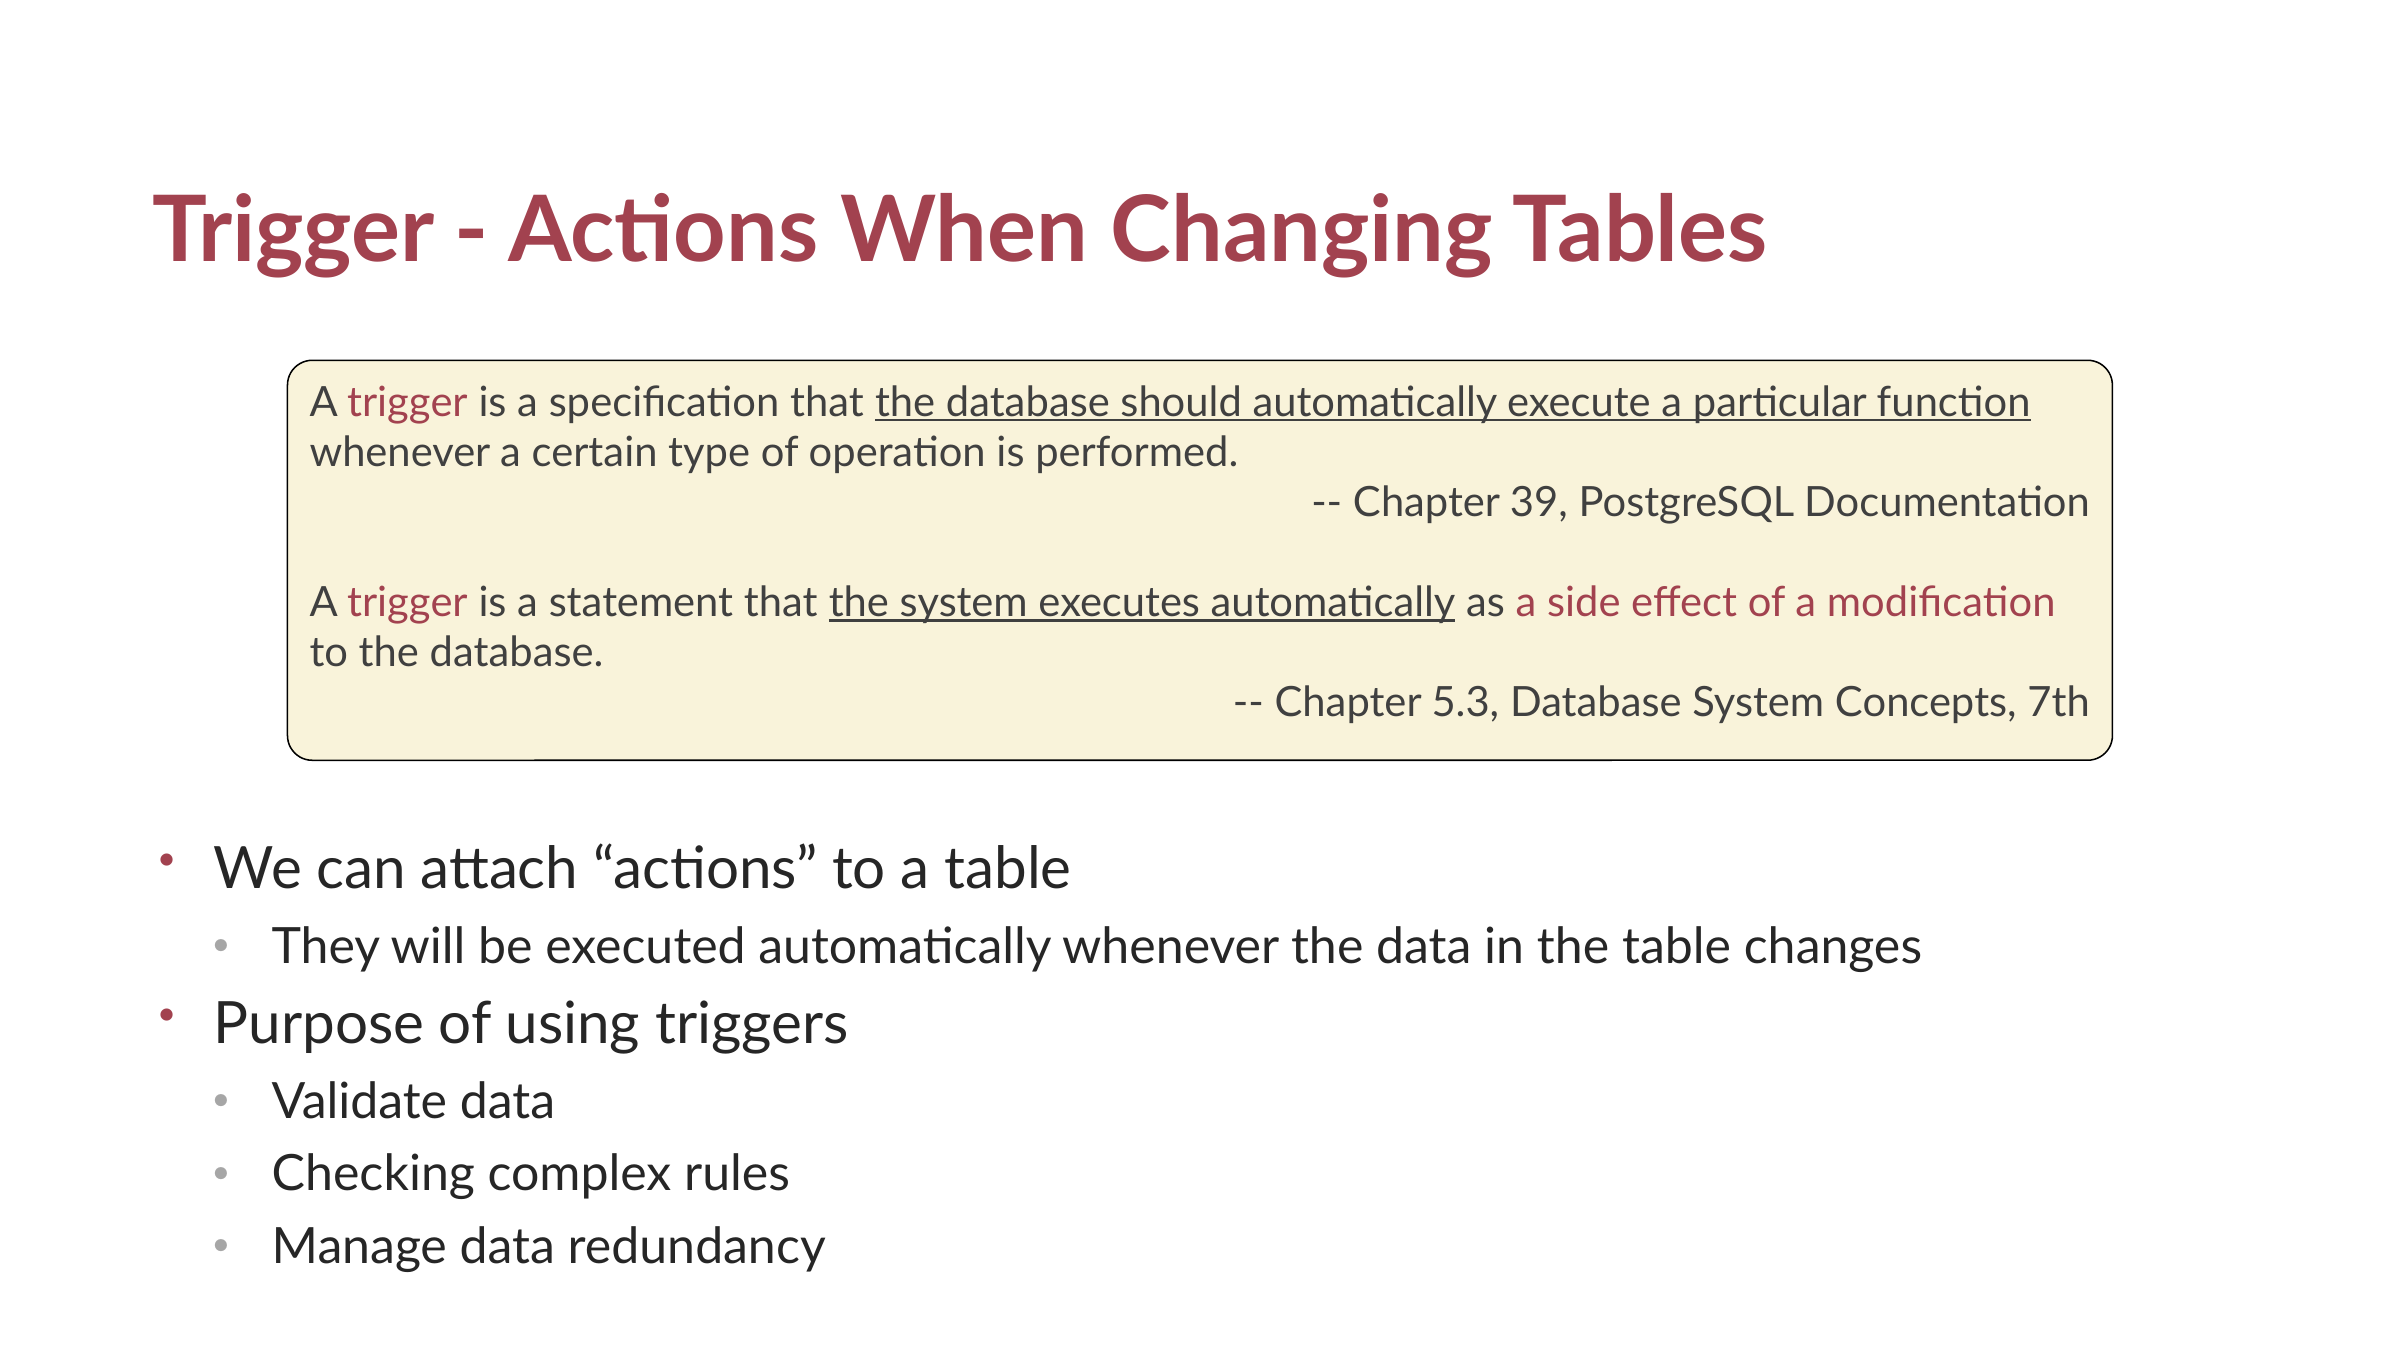

# Trigger - Actions When Changing Tables

We can attach “actions” to a table
They will be executed automatically whenever the data in the table changes
Purpose of using triggers
Validate data
Checking complex rules
Manage data redundancy

A trigger is a specification that the database should automatically execute a particular function whenever a certain type of operation is performed.
-- Chapter 39, PostgreSQL Documentation

A trigger is a statement that the system executes automatically as a side effect of a modification to the database.
-- Chapter 5.3, Database System Concepts, 7th